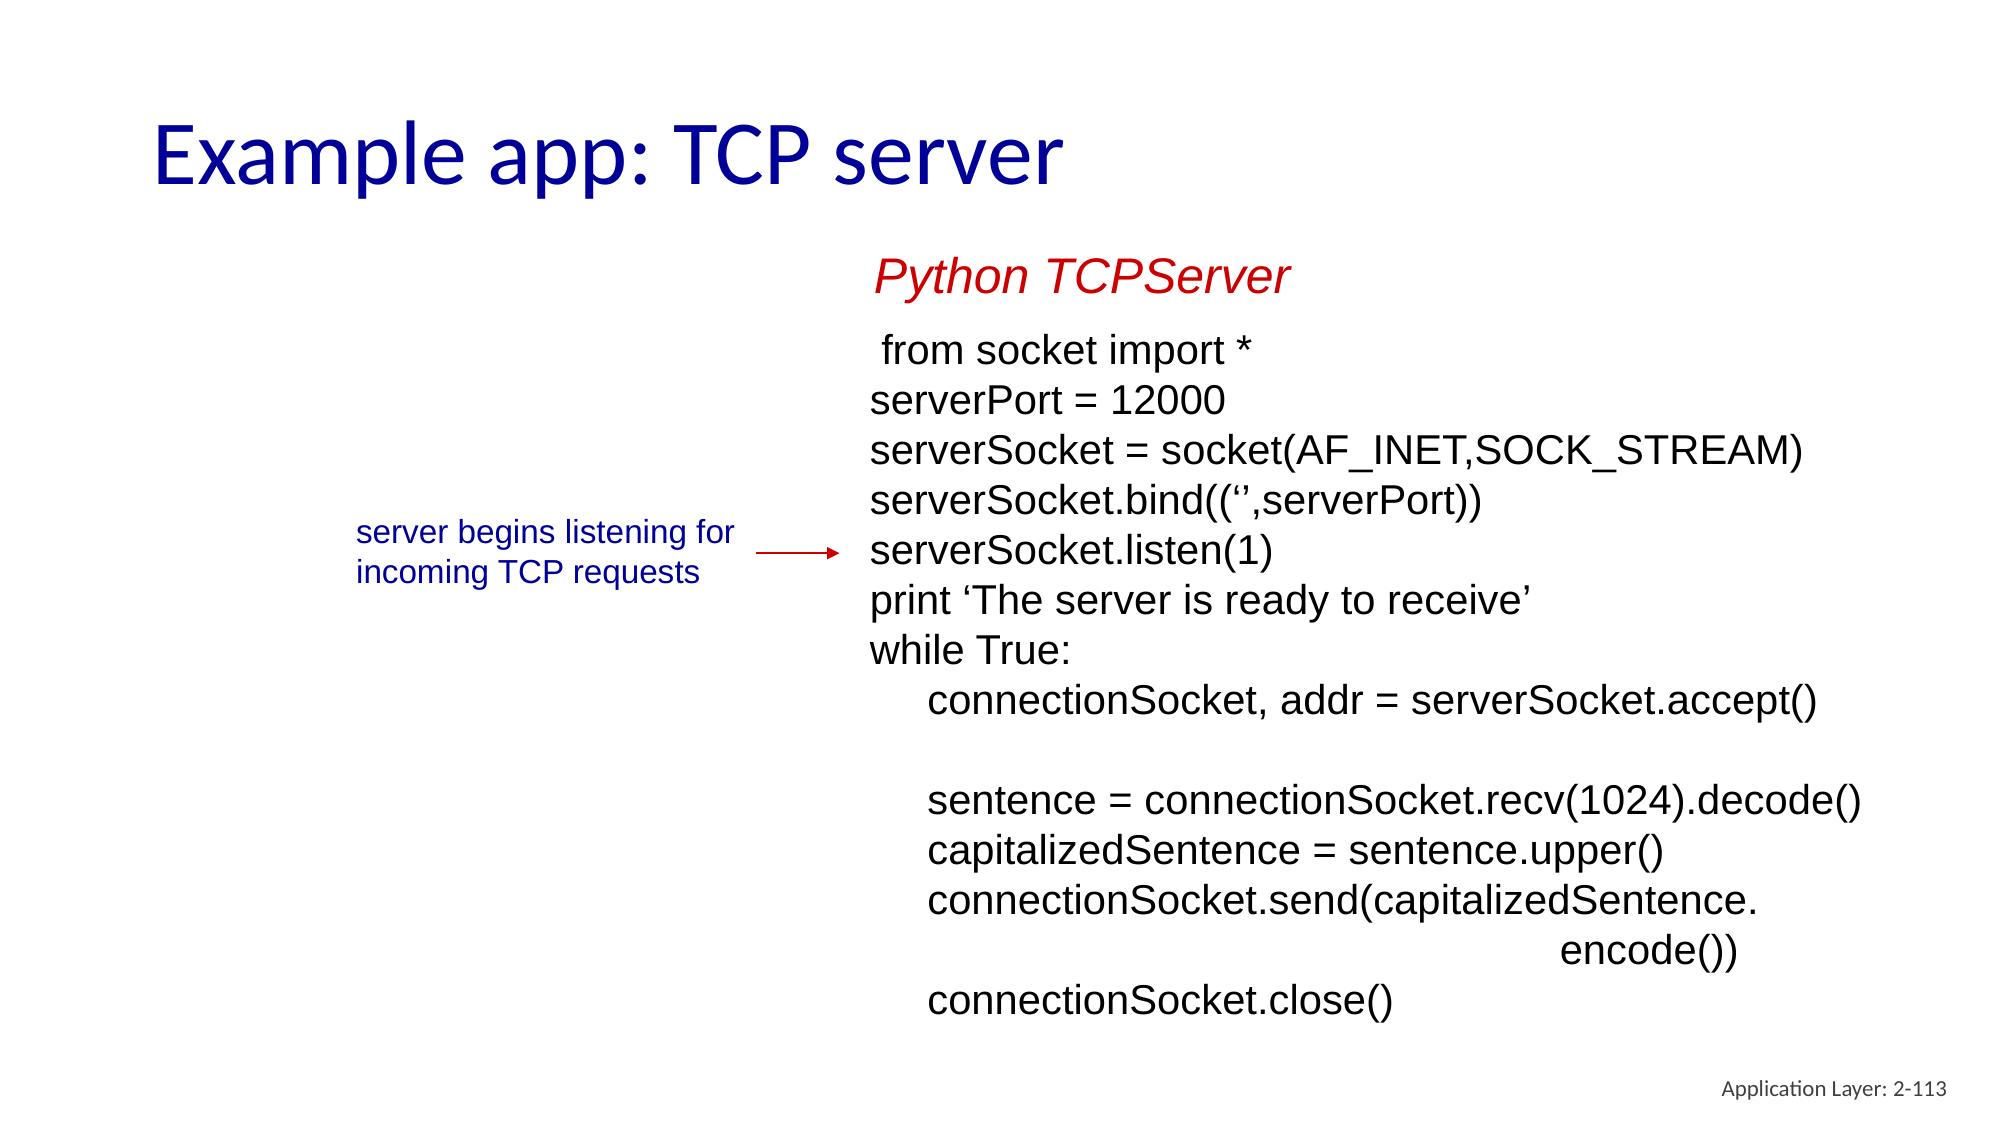

# Example app: TCP server
Python TCPServer
 from socket import *
serverPort = 12000
serverSocket = socket(AF_INET,SOCK_STREAM)
serverSocket.bind((‘’,serverPort))
serverSocket.listen(1)
print ‘The server is ready to receive’
while True:
     connectionSocket, addr = serverSocket.accept()

     sentence = connectionSocket.recv(1024).decode()
     capitalizedSentence = sentence.upper()
     connectionSocket.send(capitalizedSentence.
                                                            encode())
     connectionSocket.close()
server begins listening for  incoming TCP requests
Application Layer: 2-113